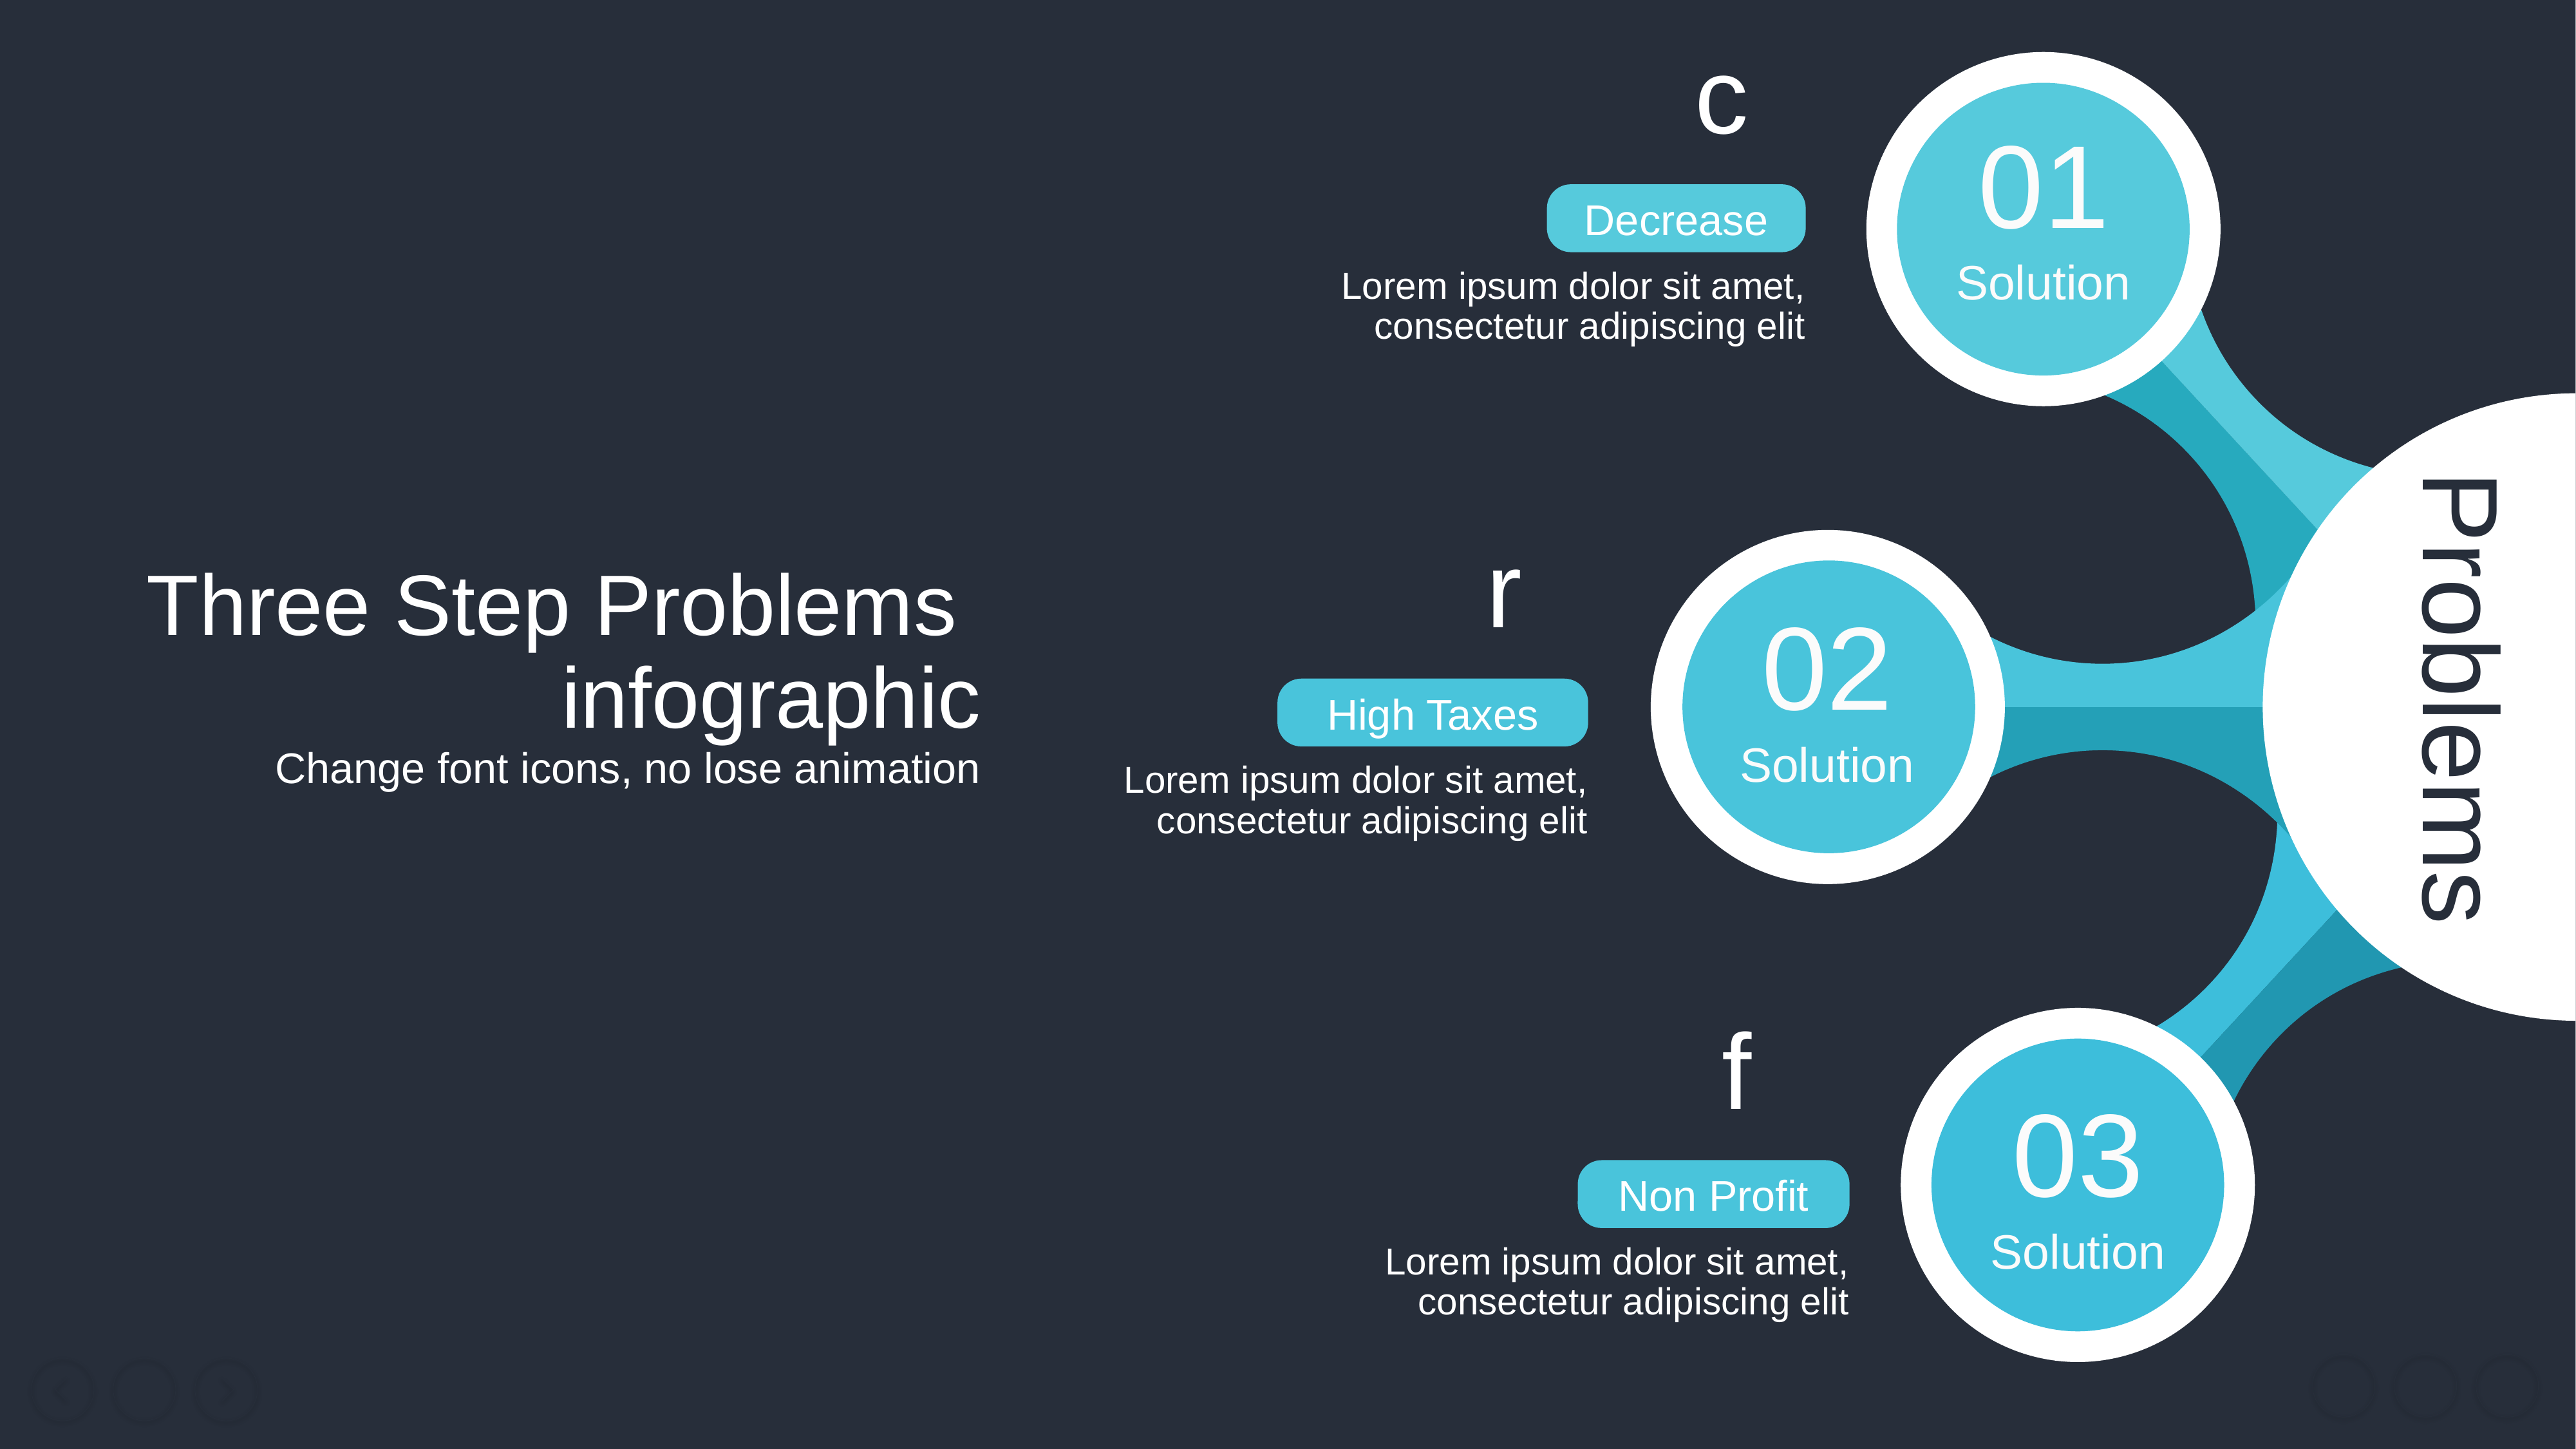

c

01
Solution
Decrease
Lorem ipsum dolor sit amet, consectetur adipiscing elit

r

Three Step Problems
infographic
Change font icons, no lose animation

02
Solution
Problems
High Taxes
Lorem ipsum dolor sit amet, consectetur adipiscing elit

f

03
Solution
Non Profit
Lorem ipsum dolor sit amet, consectetur adipiscing elit